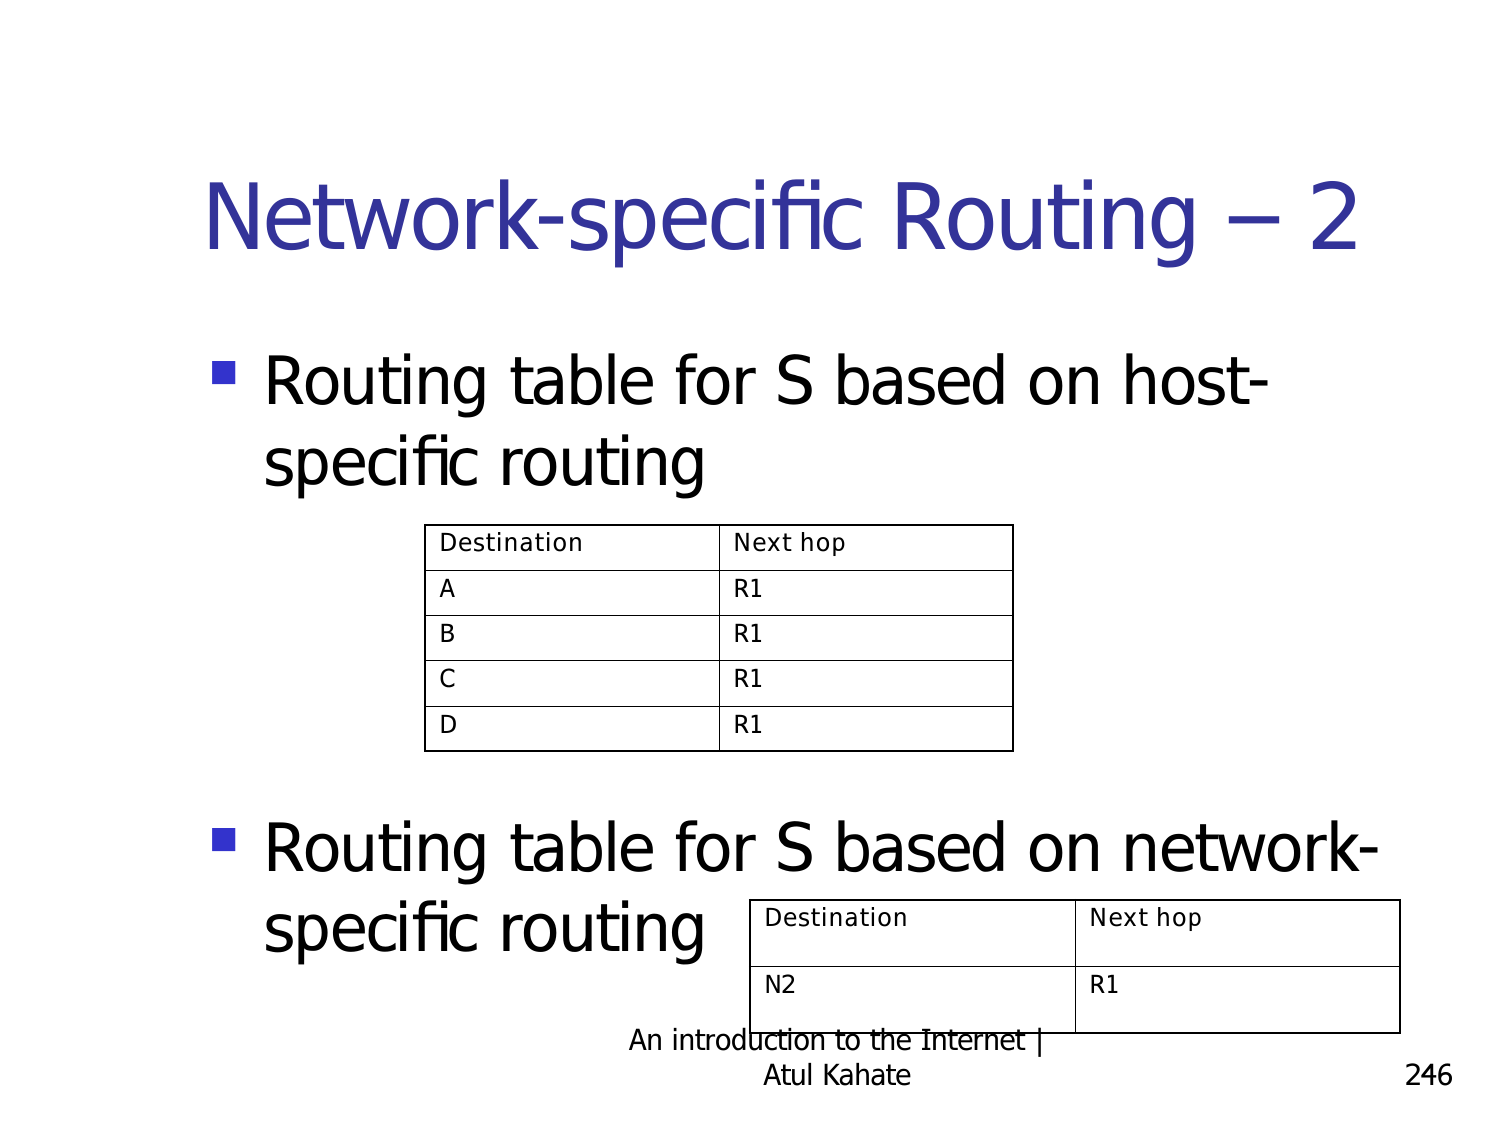

Network-specific Routing – 2
Routing table for S based on host-specific routing

Routing table for S based on network-specific routing

| Destination | Next hop |
| --- | --- |
| A | R1 |
| B | R1 |
| C | R1 |
| D | R1 |
| Destination | Next hop |
| --- | --- |
| N2 | R1 |
An introduction to the Internet | Atul Kahate
246